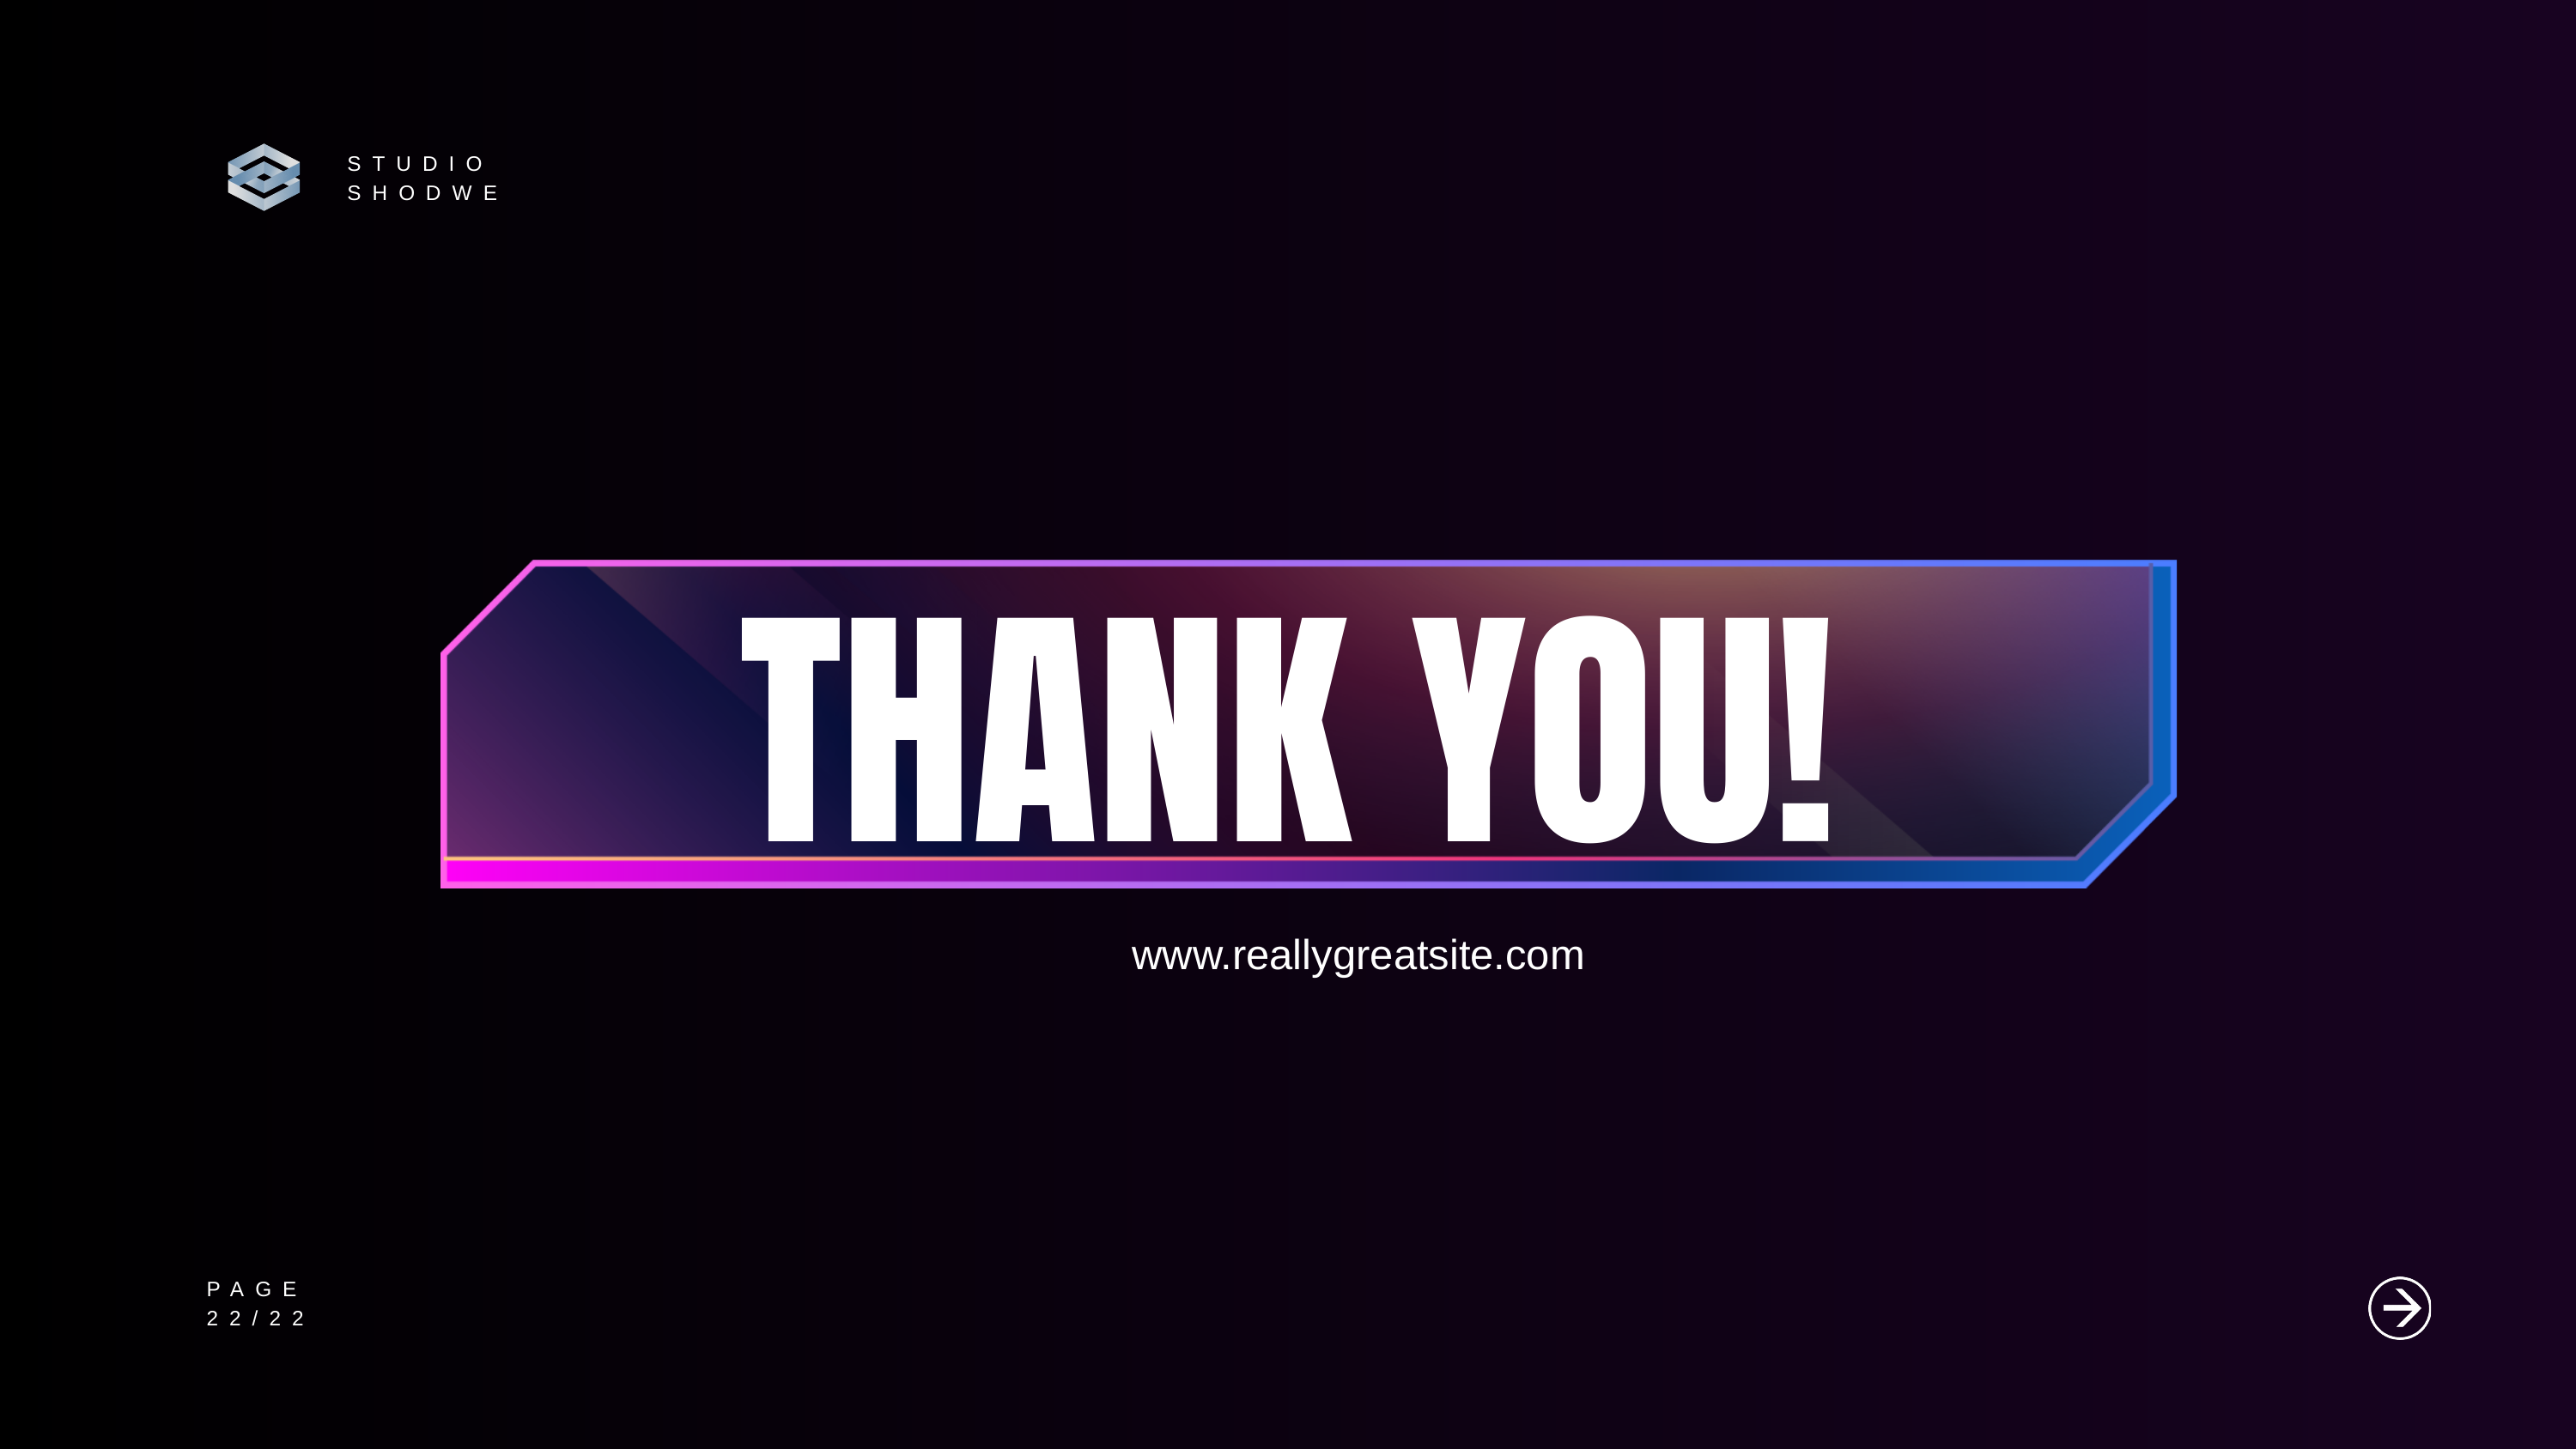

STUDIO SHODWE
THANK YOU!

www.reallygreatsite.com
PAGE
22/22